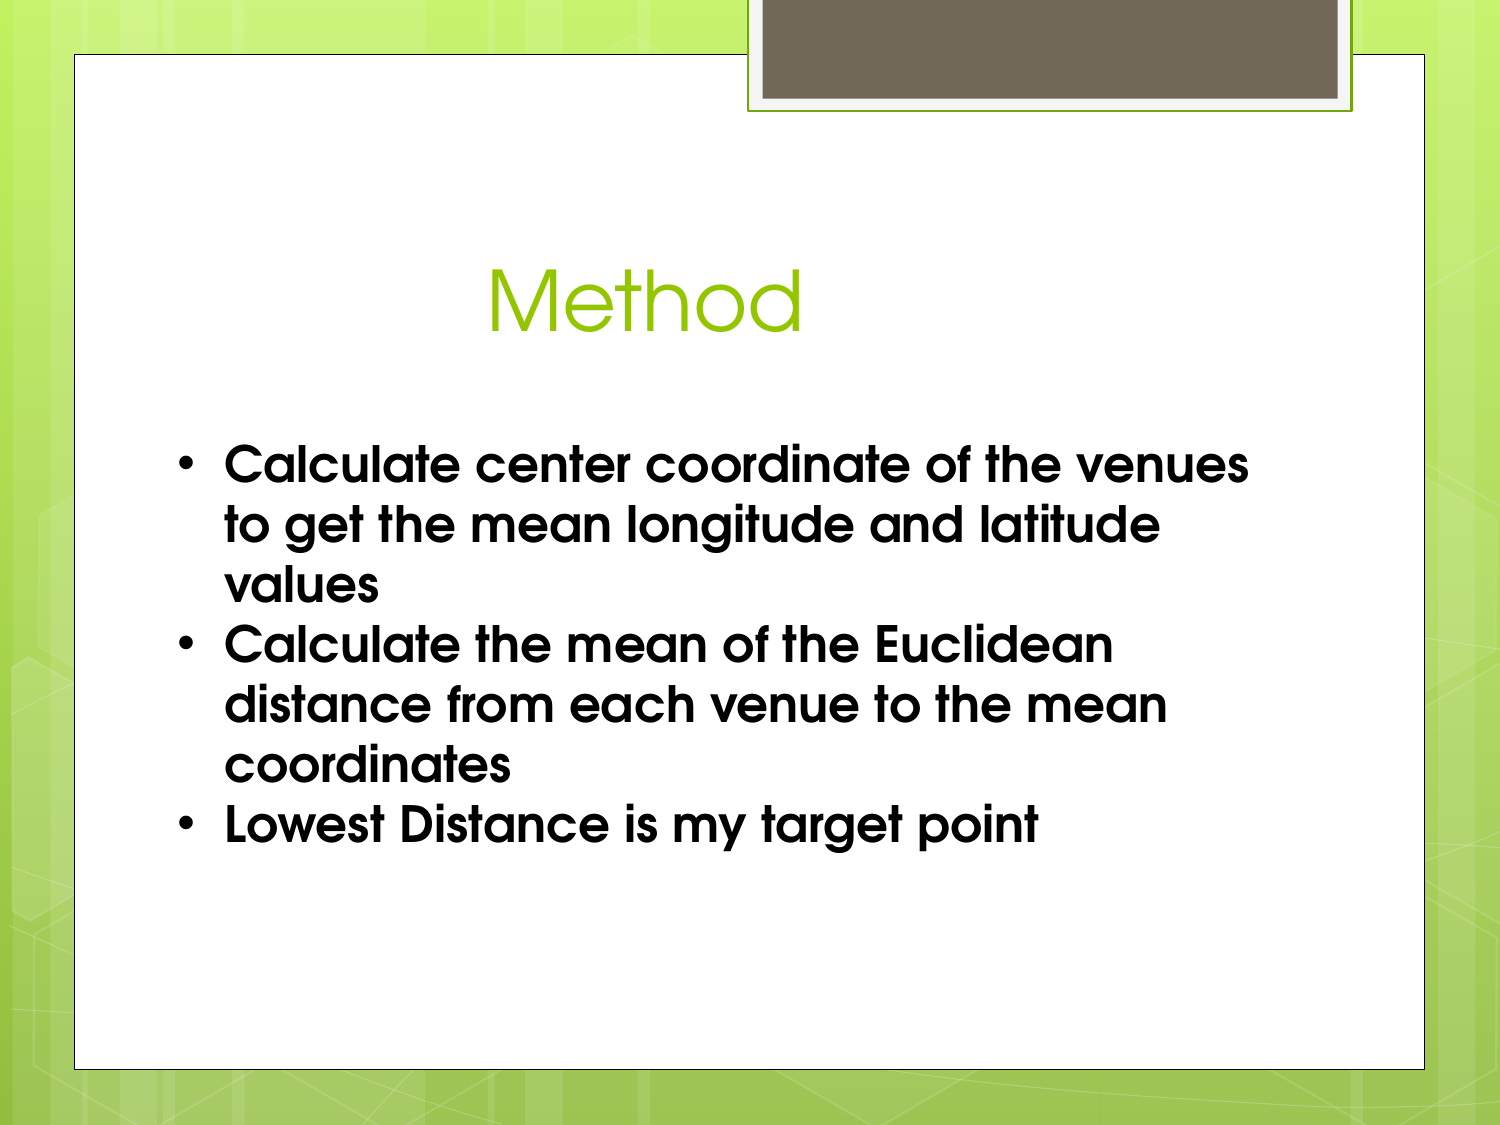

# Method
Calculate center coordinate of the venues to get the mean longitude and latitude values
Calculate the mean of the Euclidean distance from each venue to the mean coordinates
Lowest Distance is my target point